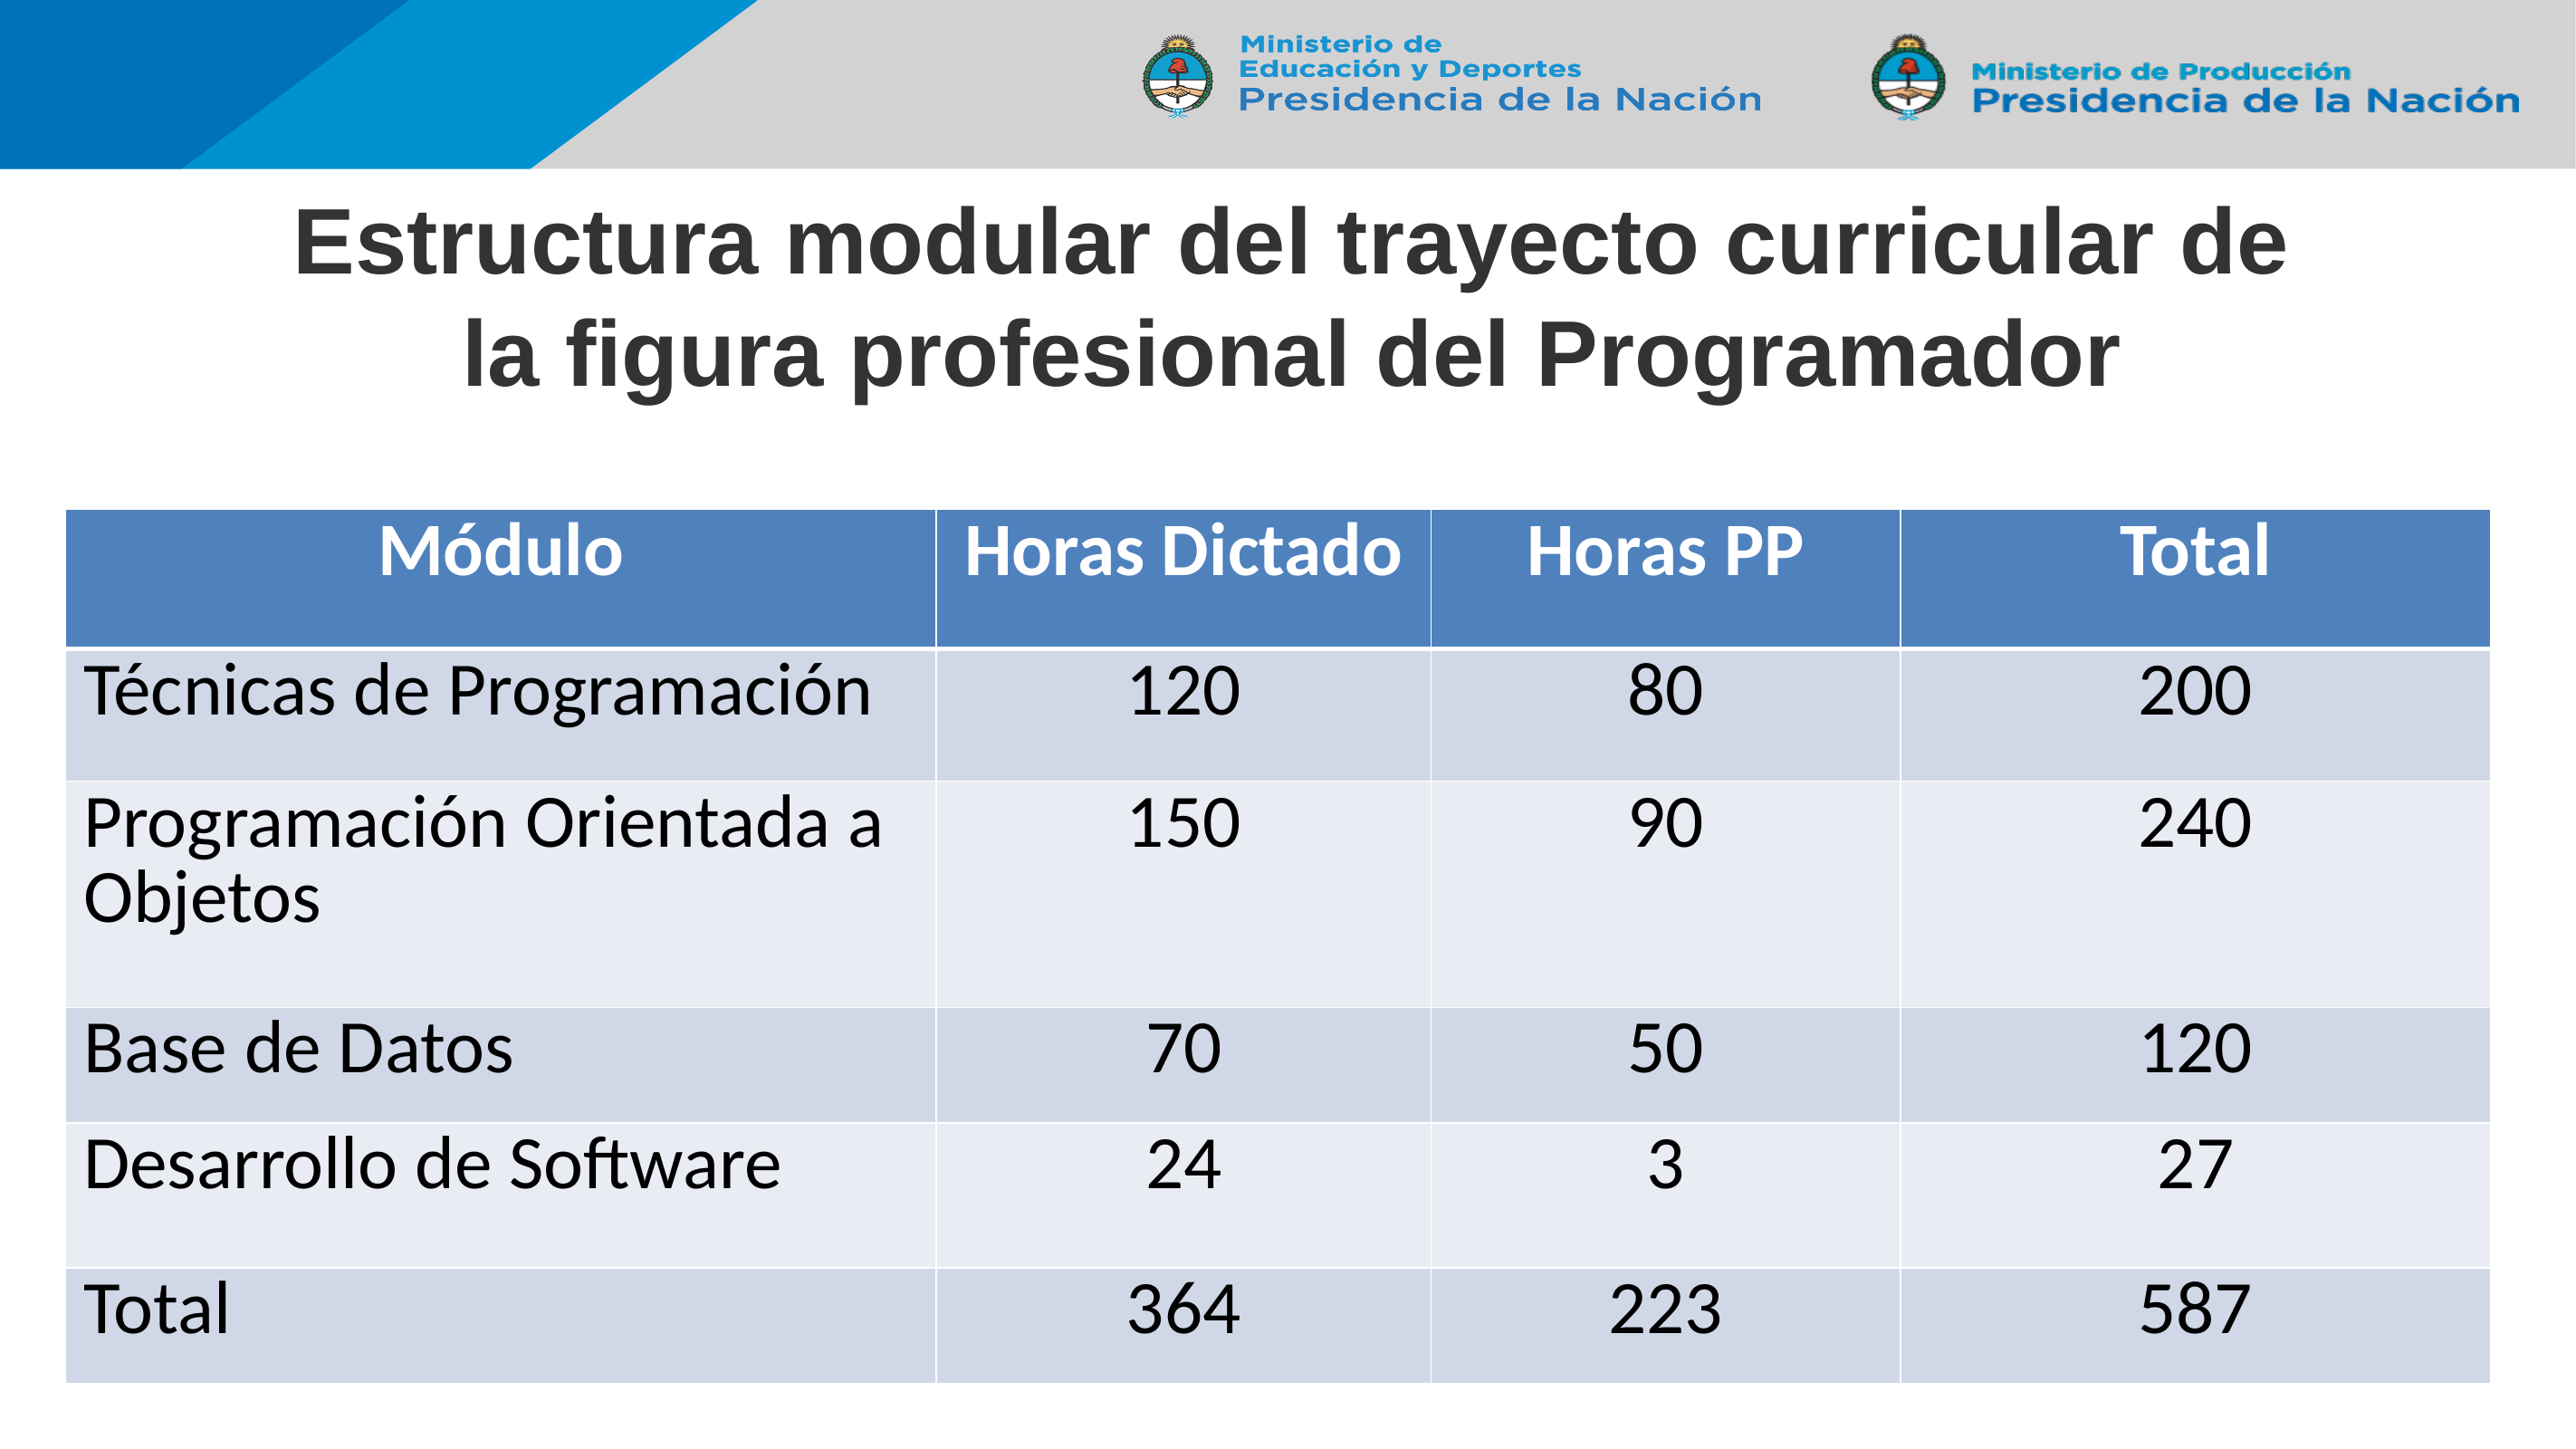

# Estructura modular del trayecto curricular de la figura profesional del Programador
| Módulo | Horas Dictado | Horas PP | Total |
| --- | --- | --- | --- |
| Técnicas de Programación | 120 | 80 | 200 |
| Programación Orientada a Objetos | 150 | 90 | 240 |
| Base de Datos | 70 | 50 | 120 |
| Desarrollo de Software | 24 | 3 | 27 |
| Total | 364 | 223 | 587 |